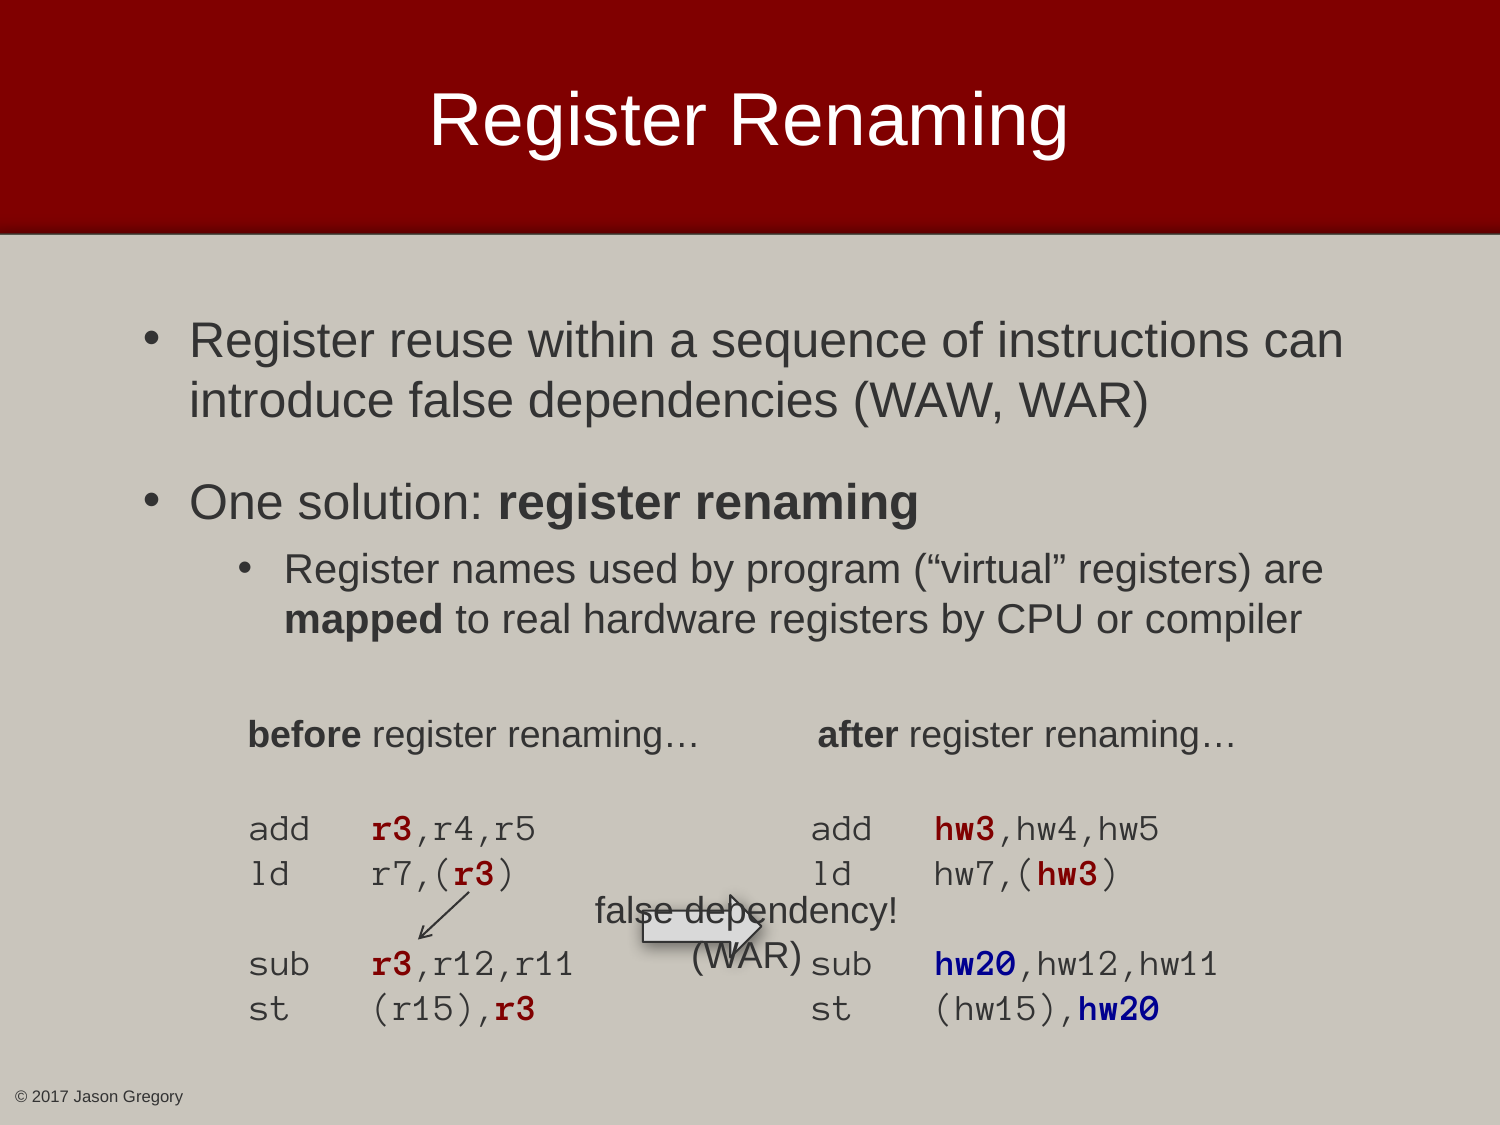

# Register Renaming
Register reuse within a sequence of instructions can introduce false dependencies (WAW, WAR)
One solution: register renaming
Register names used by program (“virtual” registers) are mapped to real hardware registers by CPU or compiler

before register renaming…
after register renaming…
add   hw3,hw4,hw5
ld    hw7,(hw3)
sub   hw20,hw12,hw11
st    (hw15),hw20

add   r3,r4,r5
ld    r7,(r3)
sub   r3,r12,r11
st    (r15),r3
false dependency!
(WAR)
© 2017 Jason Gregory